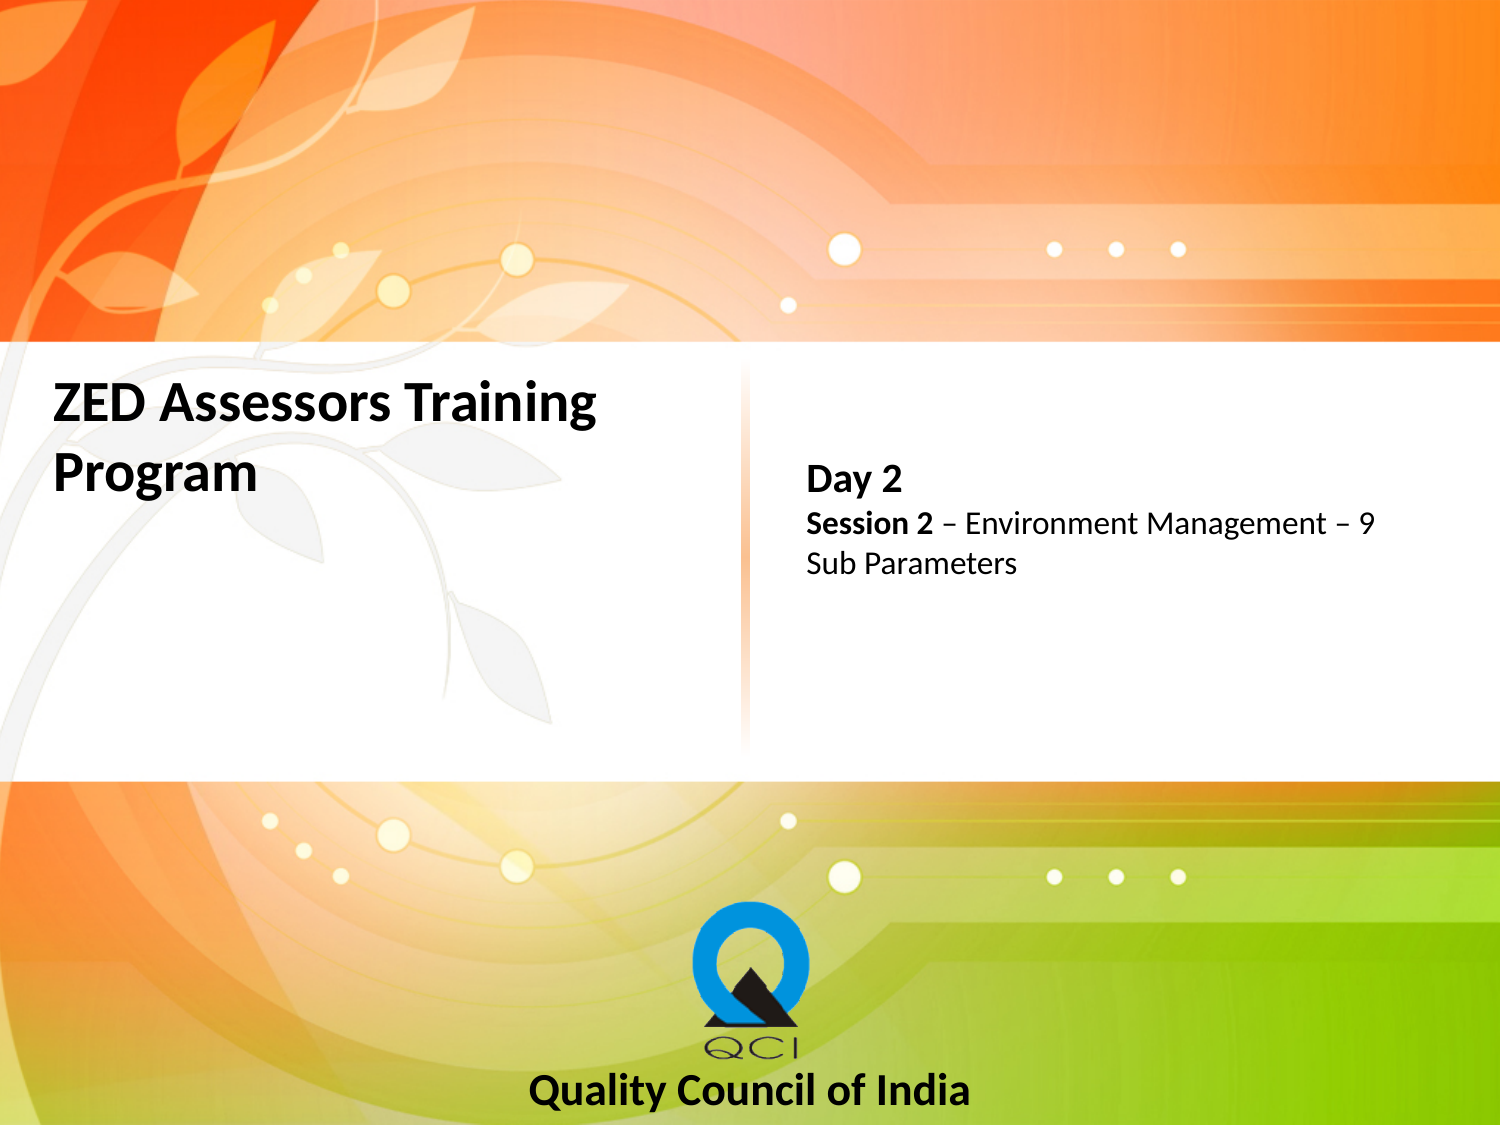

# ZED Assessors Training Program
Day 2
Session 2 – Environment Management – 9 Sub Parameters